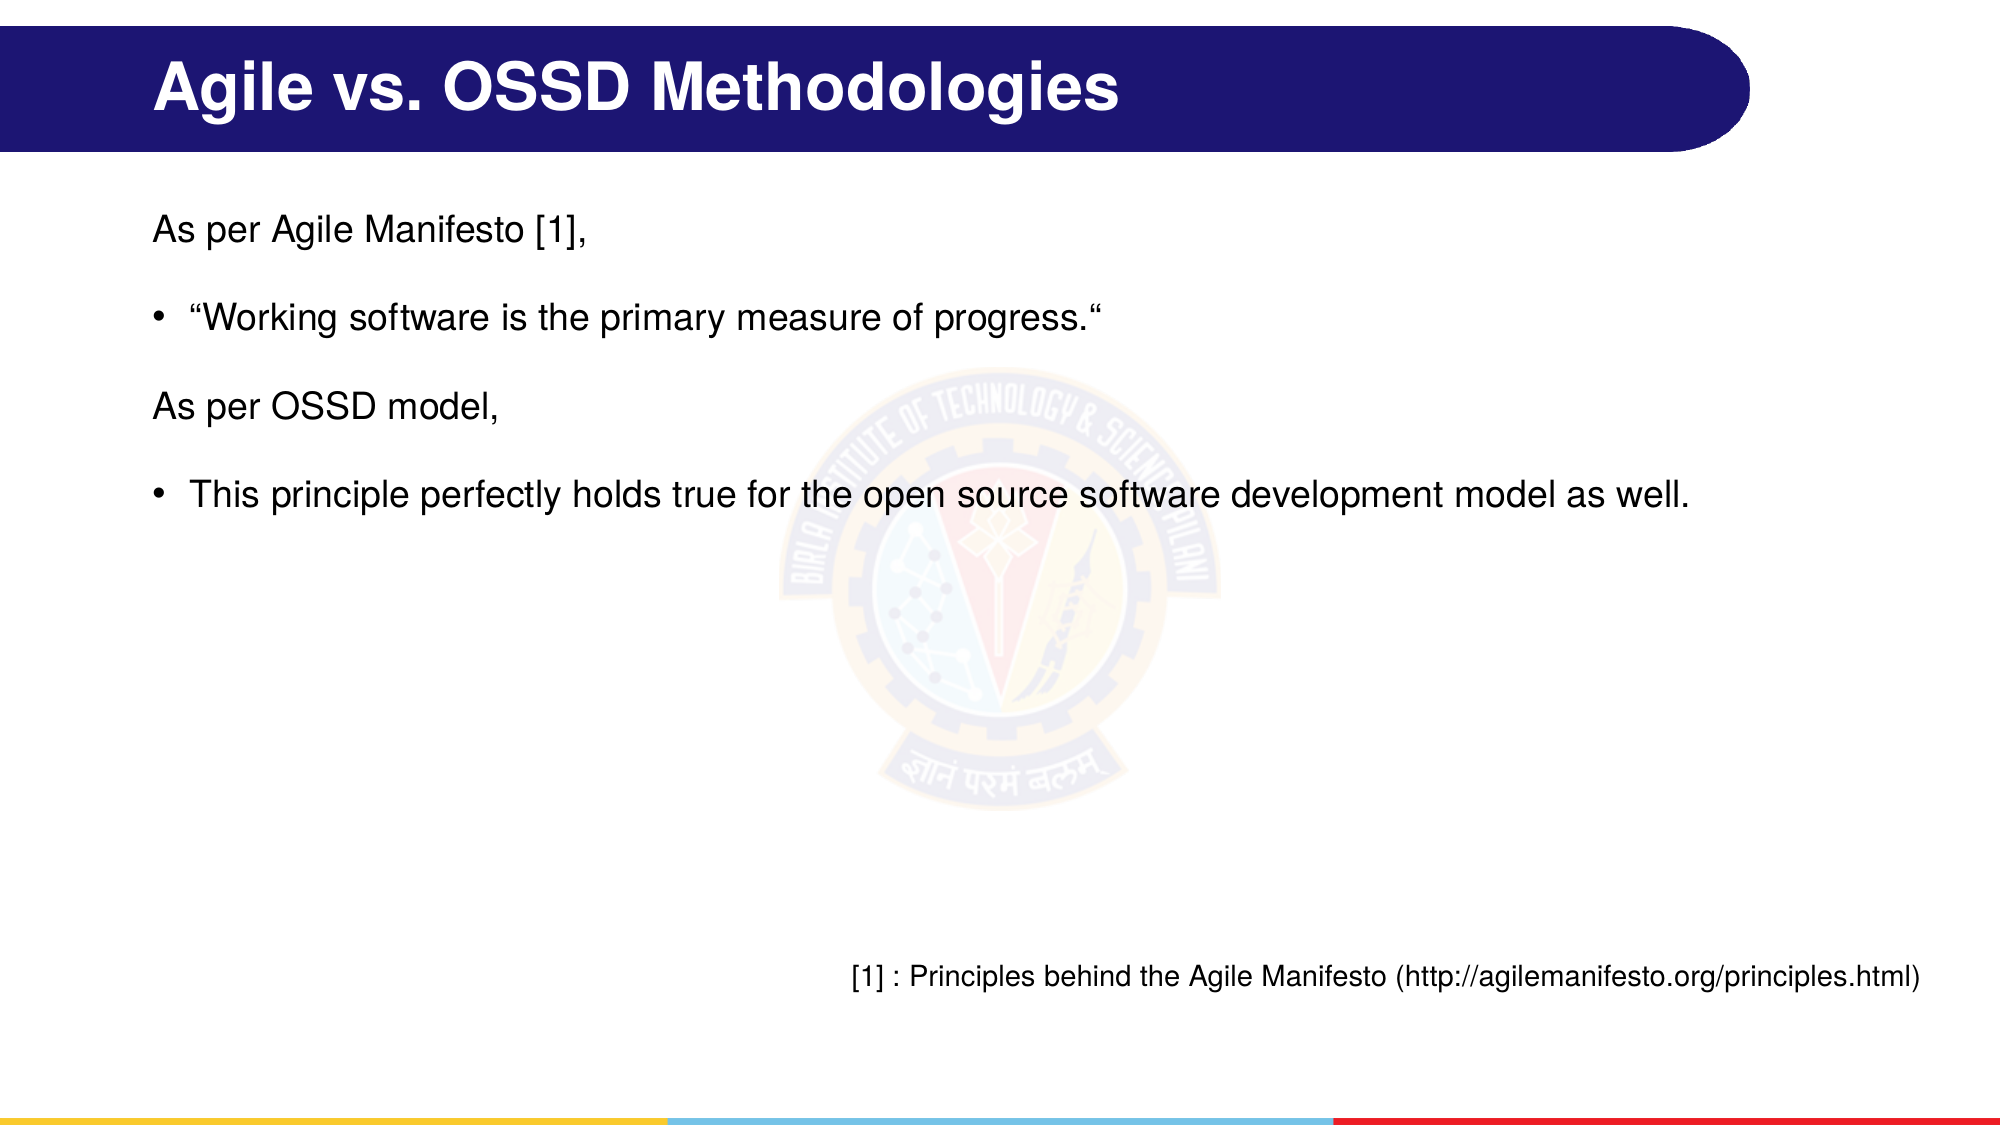

# Agile vs. OSSD Methodologies
As per Agile Manifesto [1],
“Working software is the primary measure of progress.“
As per OSSD model,
This principle perfectly holds true for the open source software development model as well.

[1] : Principles behind the Agile Manifesto (http://agilemanifesto.org/principles.html)